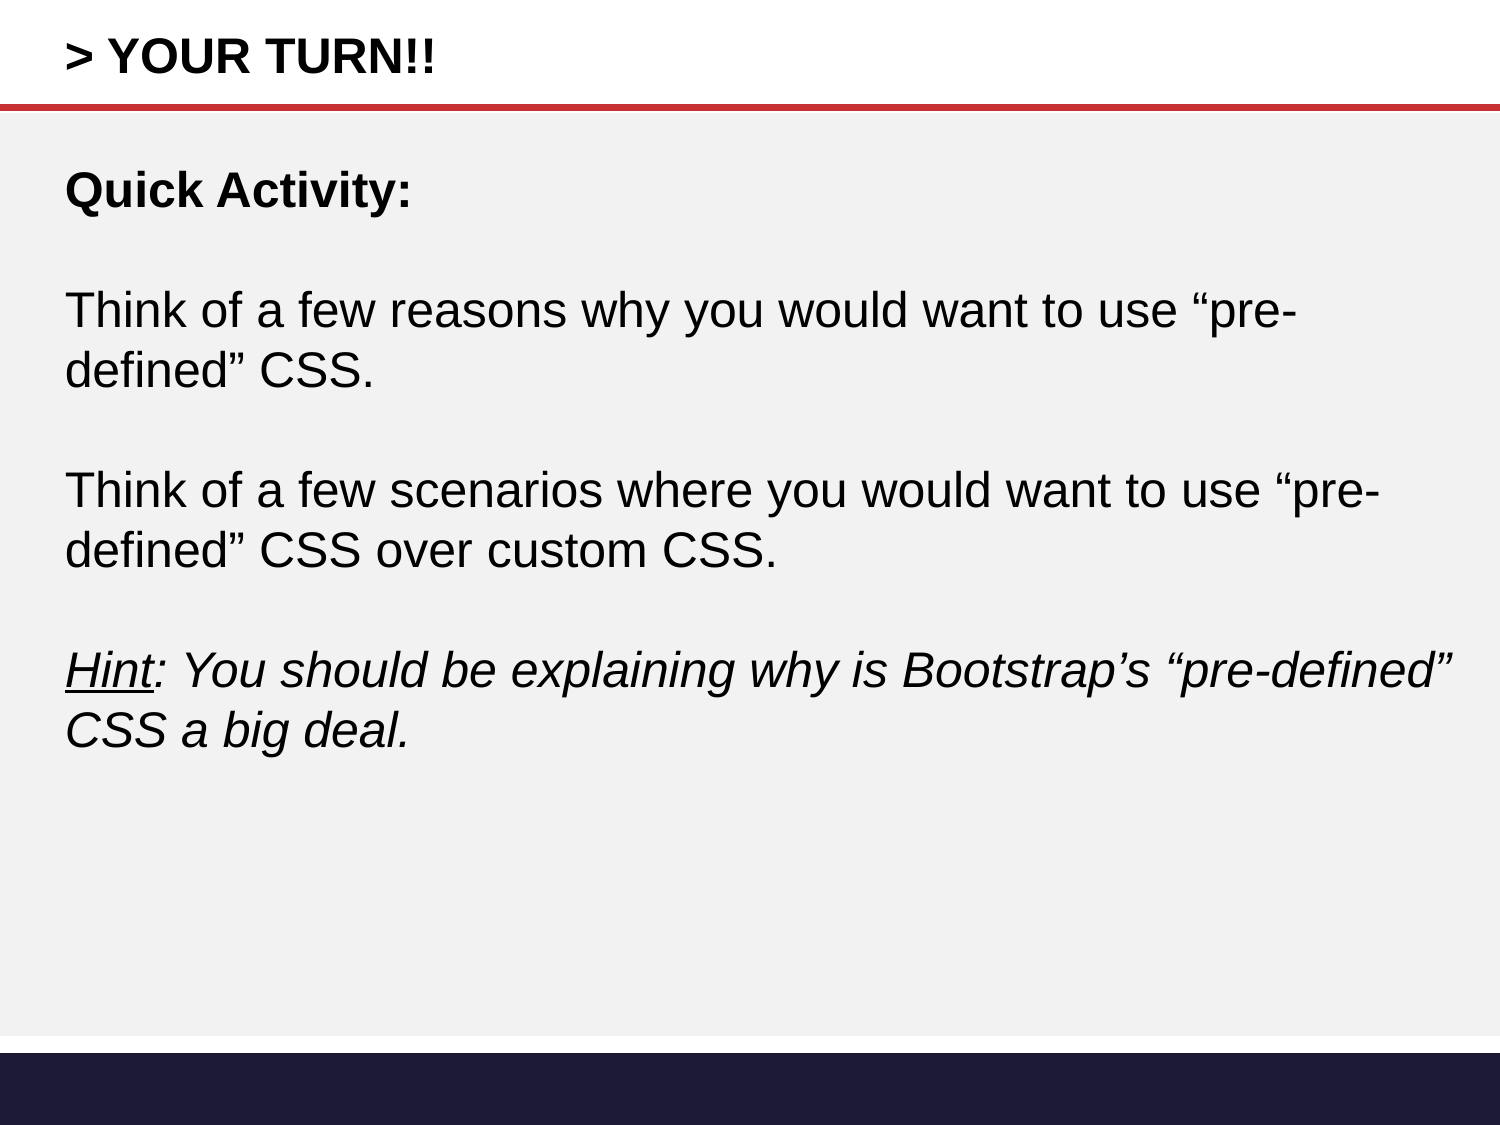

> YOUR TURN!!

Quick Activity:

Think of a few reasons why you would want to use “pre-defined” CSS.

Think of a few scenarios where you would want to use “pre-defined” CSS over custom CSS.

Hint: You should be explaining why is Bootstrap’s “pre-defined” CSS a big deal.